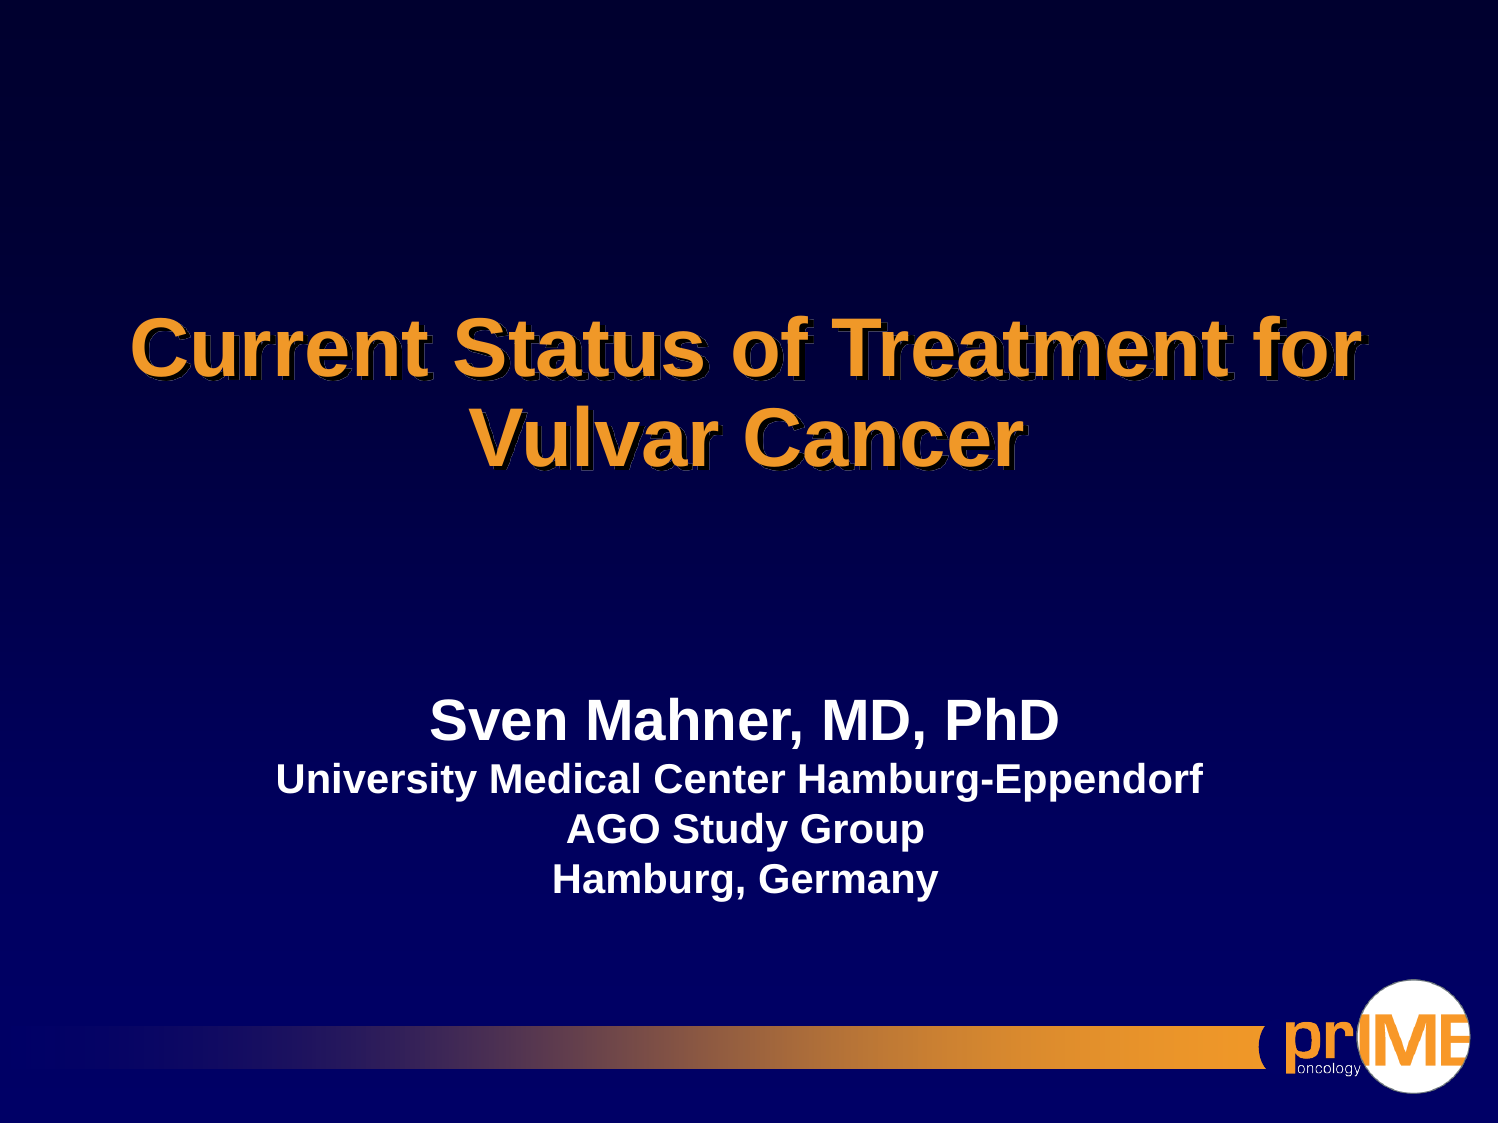

# Current Status of Treatment for Vulvar Cancer
Sven Mahner, MD, PhD
University Medical Center Hamburg-Eppendorf
AGO Study Group
Hamburg, Germany